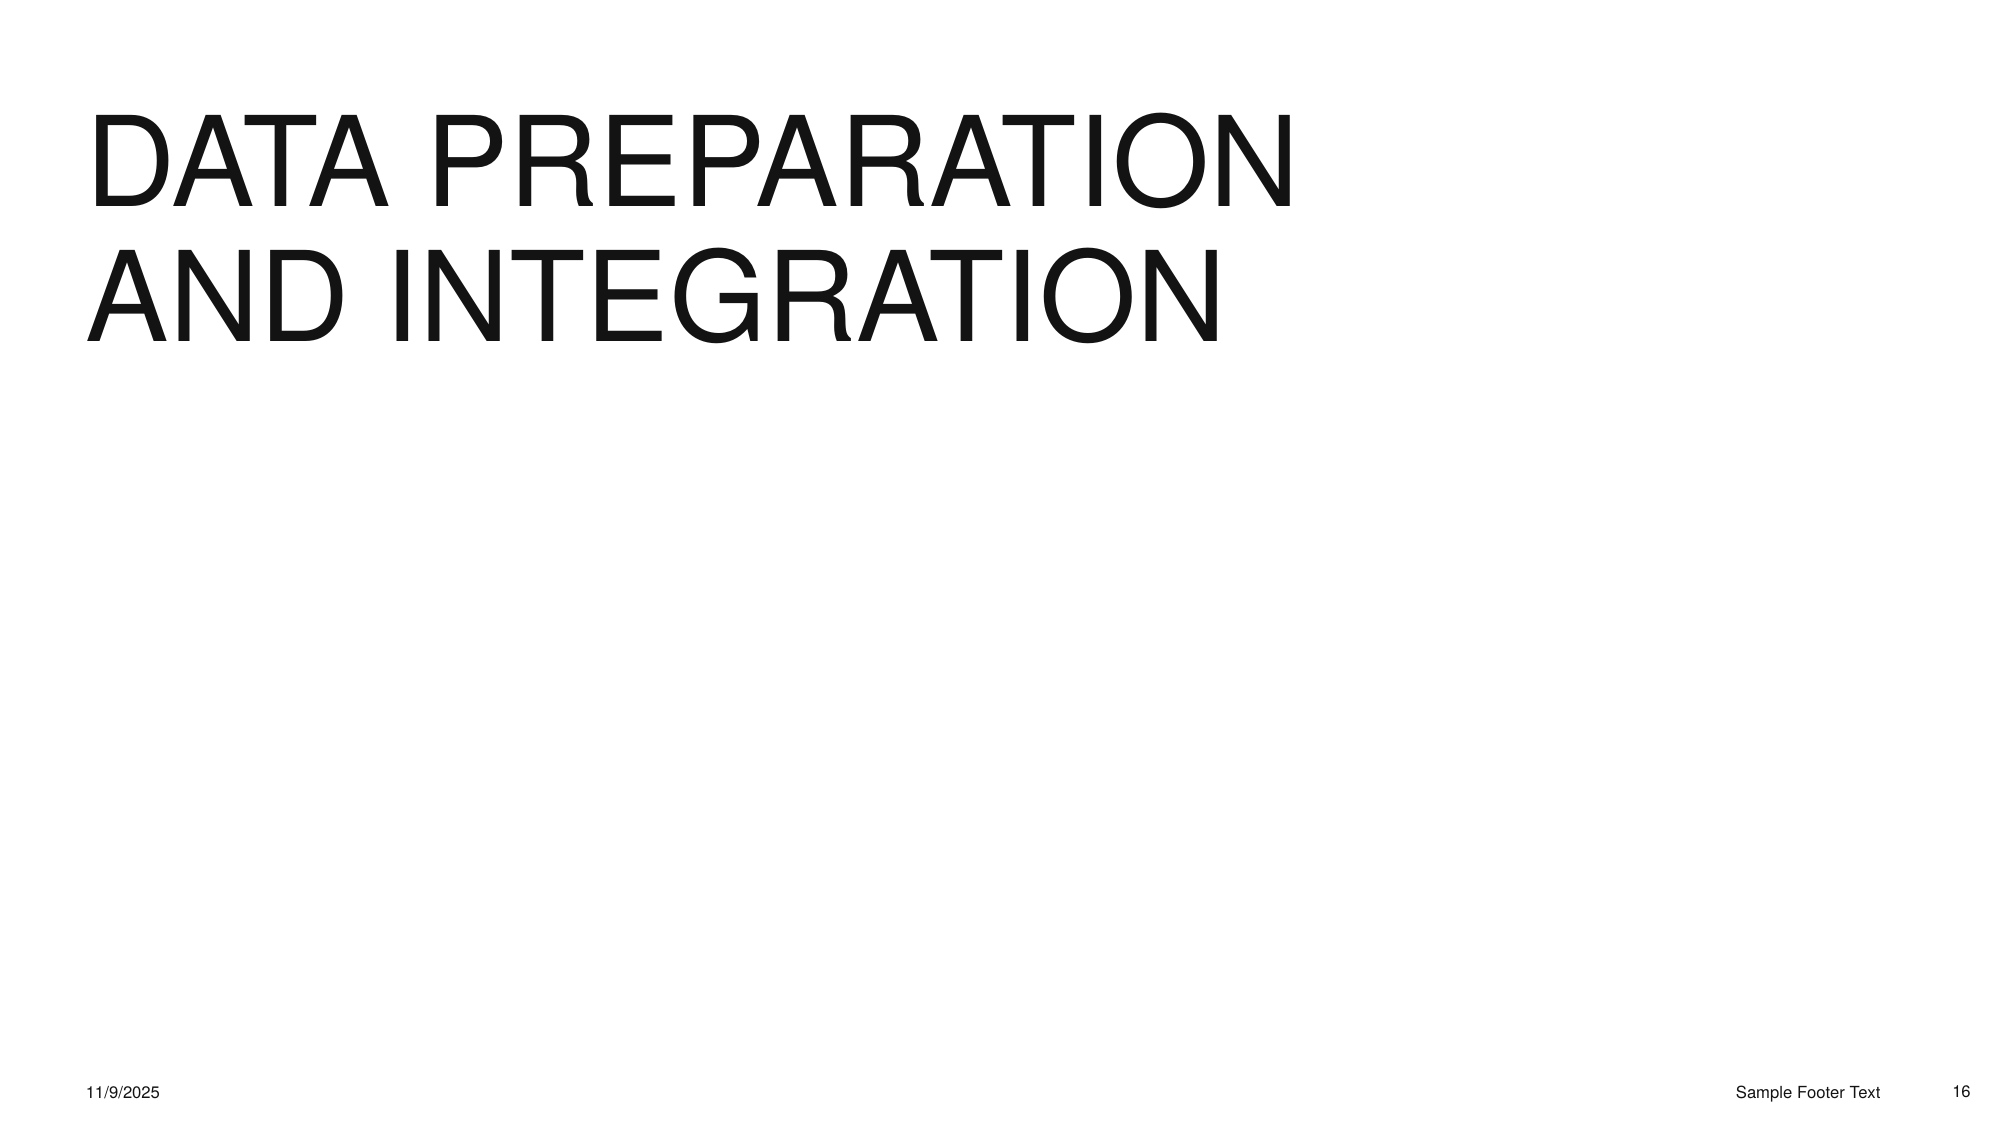

# Data Preparation and Integration

11/9/2025
Sample Footer Text
16